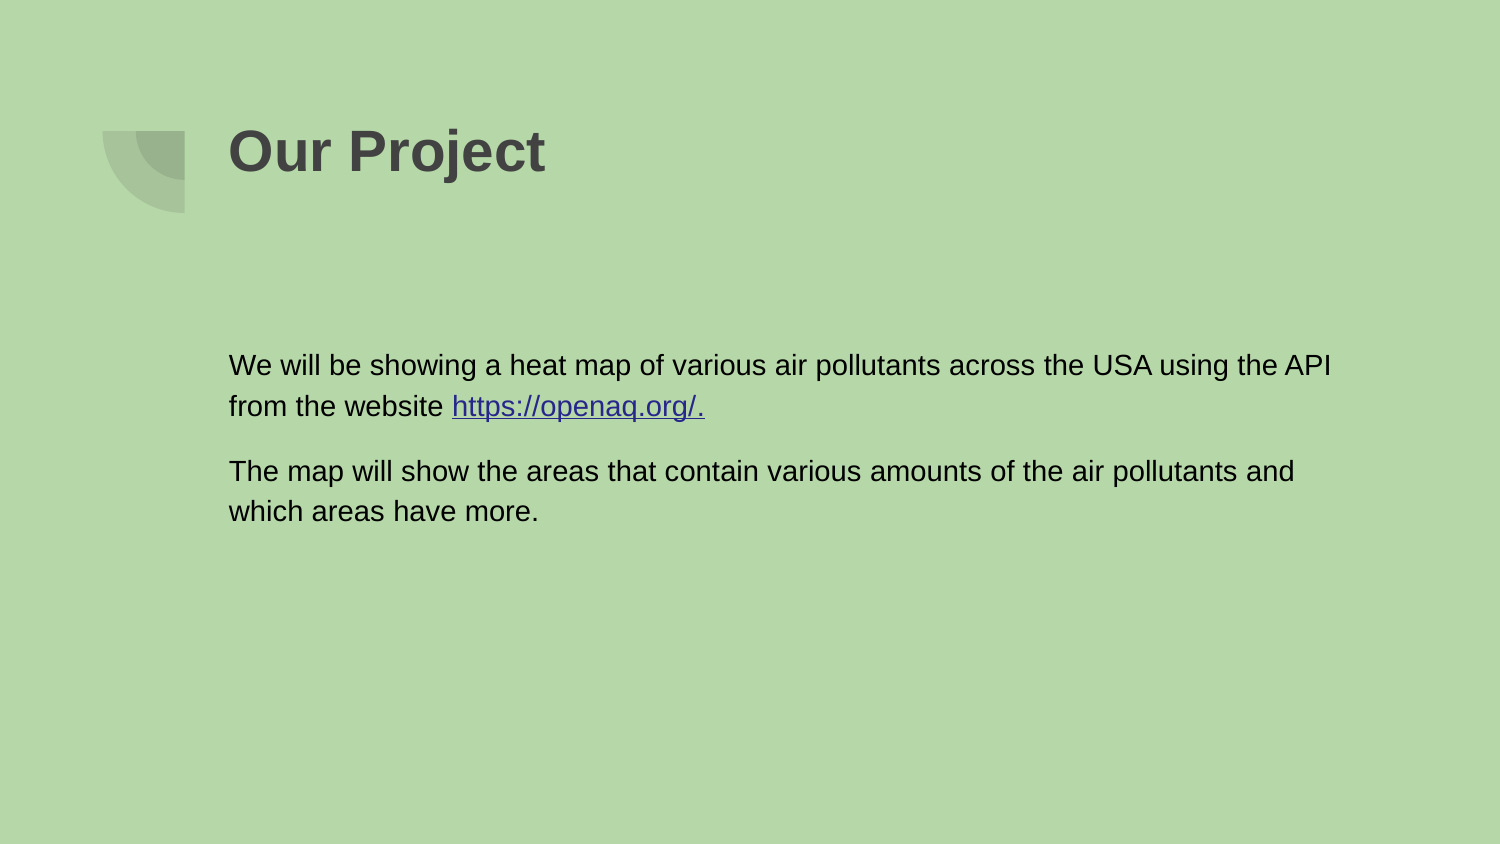

# Our Project
We will be showing a heat map of various air pollutants across the USA using the API from the website https://openaq.org/.
The map will show the areas that contain various amounts of the air pollutants and which areas have more.